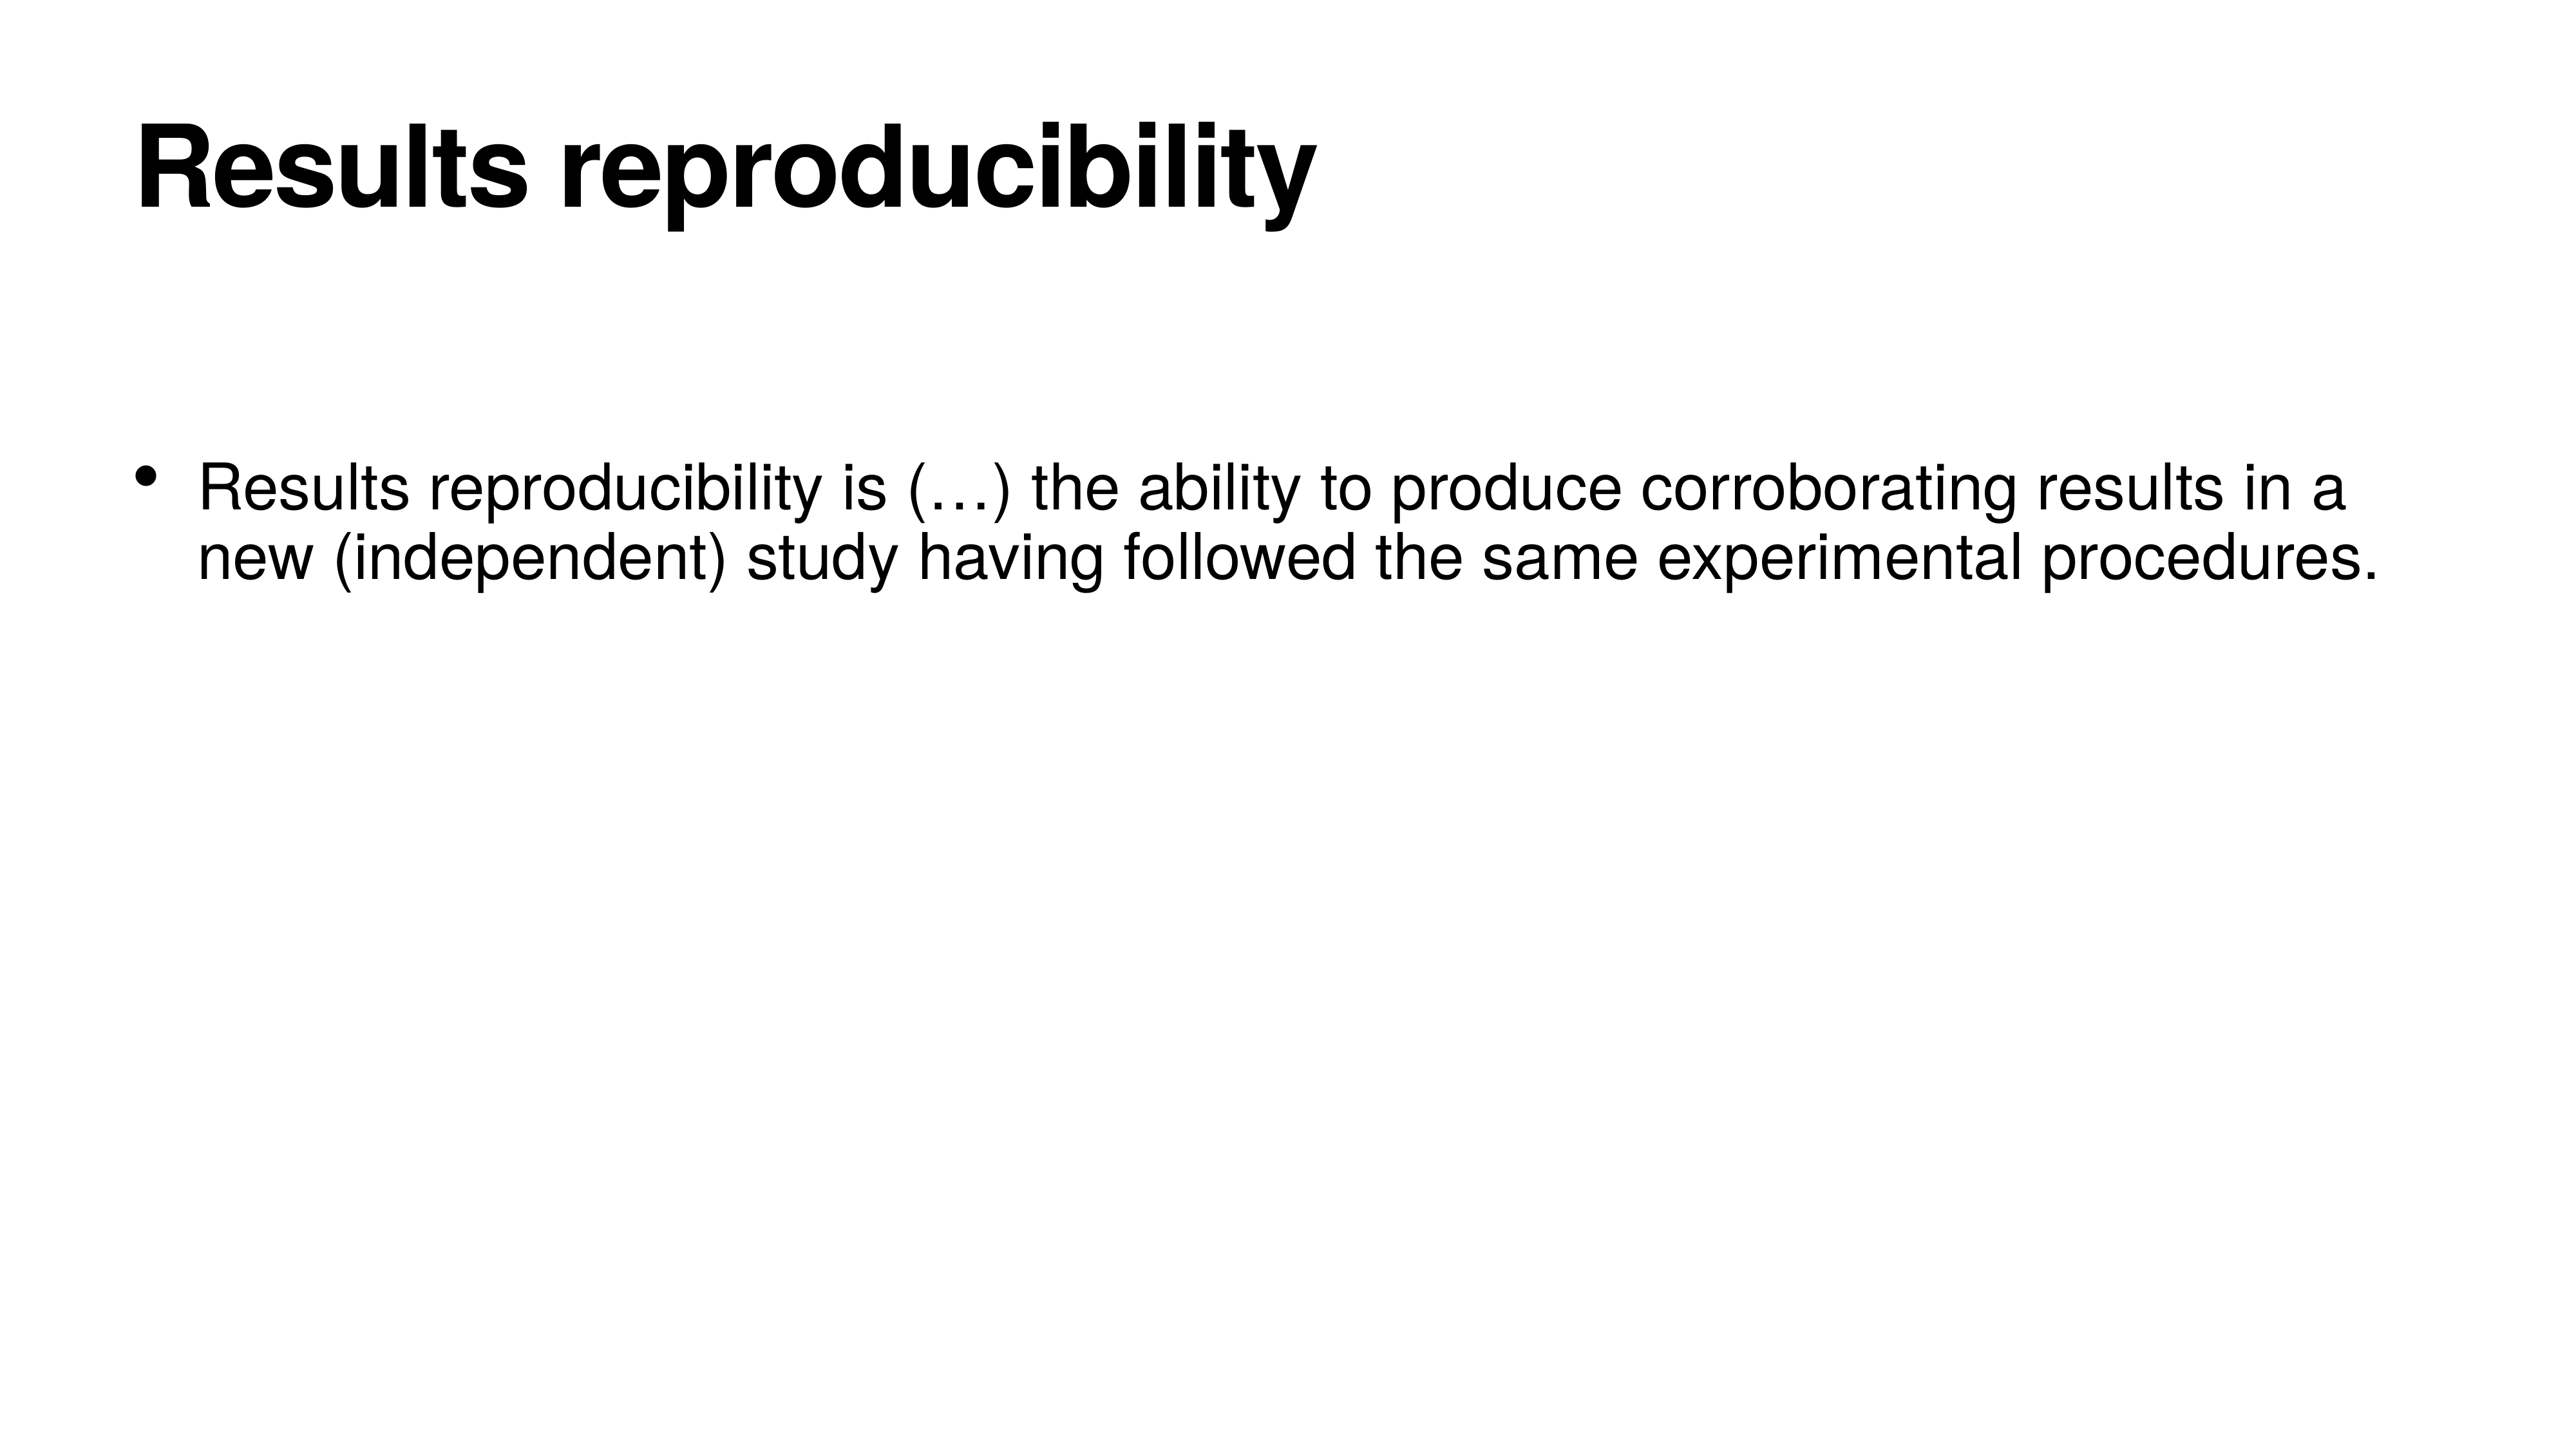

# Results reproducibility

Results reproducibility is (…) the ability to produce corroborating results in a new (independent) study having followed the same experimental procedures.